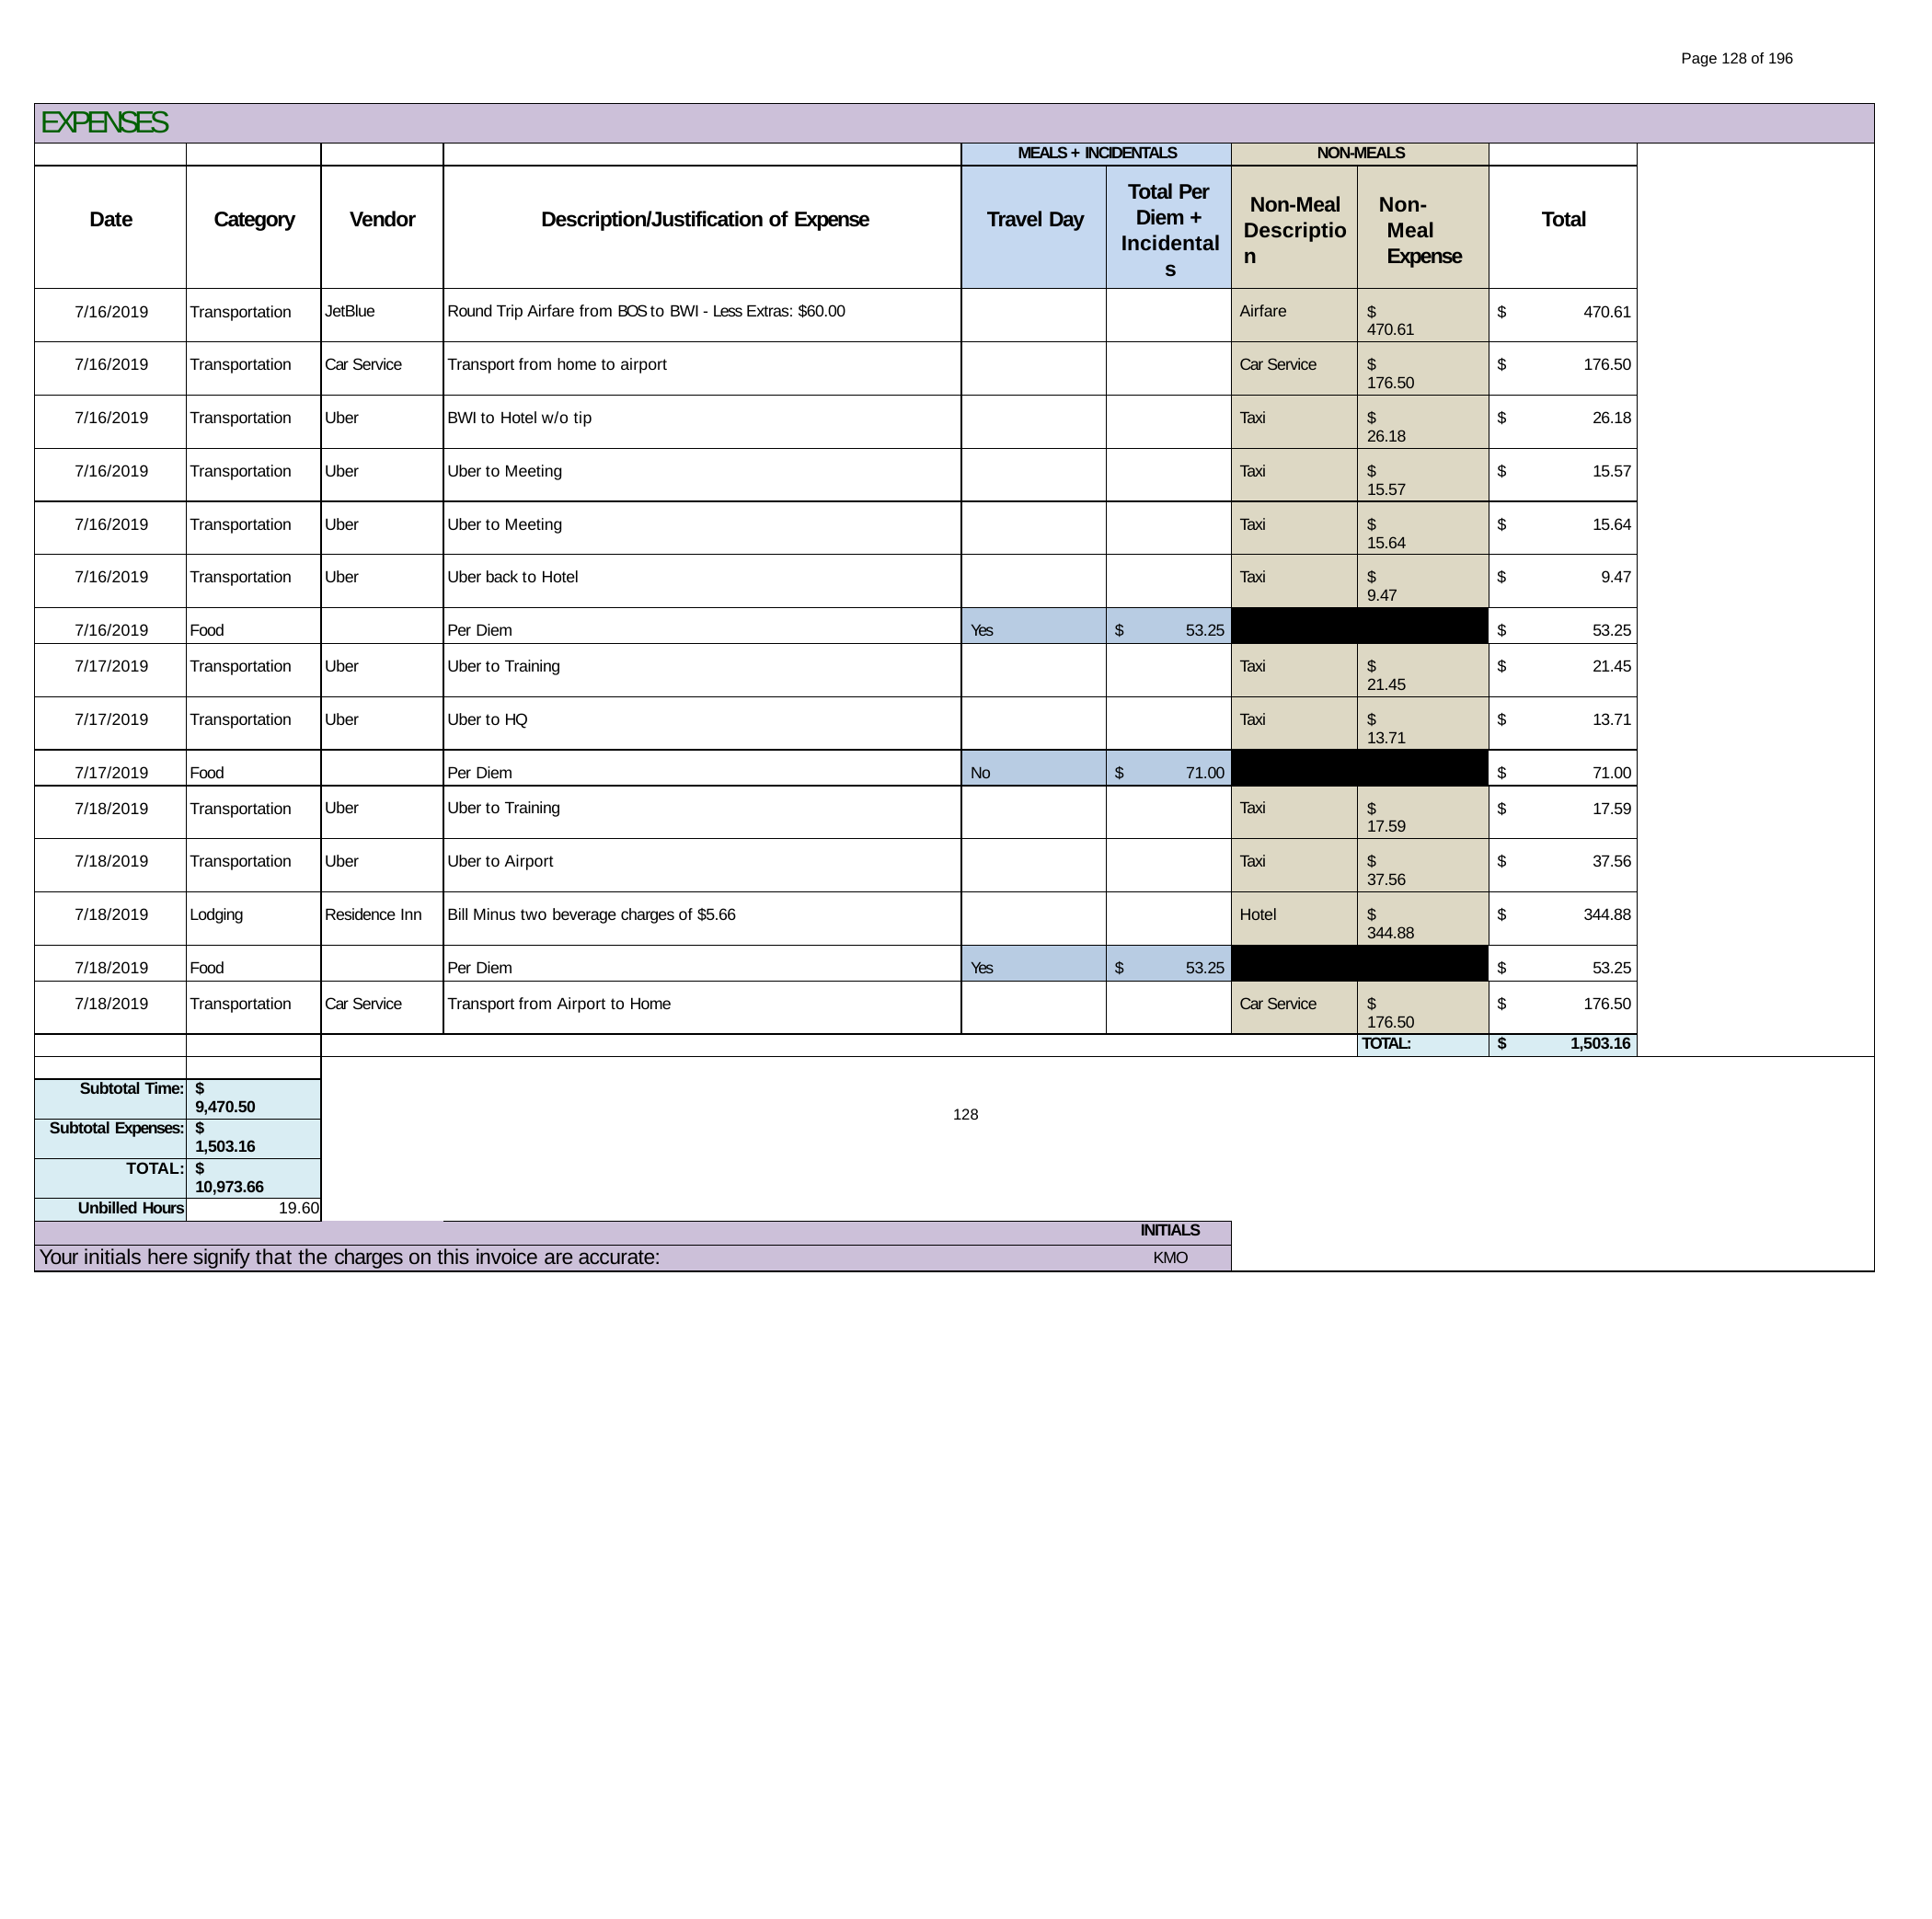

Page 128 of 196
| EXPENSES |  |  |  |  |  |  |  |  |  |
| --- | --- | --- | --- | --- | --- | --- | --- | --- | --- |
|  |  |  |  | MEALS + INCIDENTALS |  | NON-MEALS |  |  |  |
| Date | Category | Vendor | Description/Justification of Expense | Travel Day | Total Per Diem + Incidentals | Non-Meal Description | Non-Meal Expense | Total |  |
| 7/16/2019 | Transportation | JetBlue | Round Trip Airfare from BOS to BWI - Less Extras: $60.00 |  |  | Airfare | $ 470.61 | $ 470.61 |  |
| 7/16/2019 | Transportation | Car Service | Transport from home to airport |  |  | Car Service | $ 176.50 | $ 176.50 |  |
| 7/16/2019 | Transportation | Uber | BWI to Hotel w/o tip |  |  | Taxi | $ 26.18 | $ 26.18 |  |
| 7/16/2019 | Transportation | Uber | Uber to Meeting |  |  | Taxi | $ 15.57 | $ 15.57 |  |
| 7/16/2019 | Transportation | Uber | Uber to Meeting |  |  | Taxi | $ 15.64 | $ 15.64 |  |
| 7/16/2019 | Transportation | Uber | Uber back to Hotel |  |  | Taxi | $ 9.47 | $ 9.47 |  |
| 7/16/2019 | Food |  | Per Diem | Yes | $ 53.25 |  |  | $ 53.25 |  |
| 7/17/2019 | Transportation | Uber | Uber to Training |  |  | Taxi | $ 21.45 | $ 21.45 |  |
| 7/17/2019 | Transportation | Uber | Uber to HQ |  |  | Taxi | $ 13.71 | $ 13.71 |  |
| 7/17/2019 | Food |  | Per Diem | No | $ 71.00 |  |  | $ 71.00 |  |
| 7/18/2019 | Transportation | Uber | Uber to Training |  |  | Taxi | $ 17.59 | $ 17.59 |  |
| 7/18/2019 | Transportation | Uber | Uber to Airport |  |  | Taxi | $ 37.56 | $ 37.56 |  |
| 7/18/2019 | Lodging | Residence Inn | Bill Minus two beverage charges of $5.66 |  |  | Hotel | $ 344.88 | $ 344.88 |  |
| 7/18/2019 | Food |  | Per Diem | Yes | $ 53.25 |  |  | $ 53.25 |  |
| 7/18/2019 | Transportation | Car Service | Transport from Airport to Home |  |  | Car Service | $ 176.50 | $ 176.50 |  |
|  |  |  |  |  |  |  | TOTAL: | $ 1,503.16 |  |
|  |  |  |  |  |  |  |  |  |  |
| Subtotal Time: | $ 9,470.50 |  |  |  |  |  |  |  |  |
| Subtotal Expenses: | $ 1,503.16 |  |  |  |  |  |  |  |  |
| TOTAL: | $ 10,973.66 |  |  |  |  |  |  |  |  |
| Unbilled Hours | 19.60 |  |  |  |  |  |  |  |  |
|  |  |  |  |  | INITIALS |  |  |  |  |
| Your initials here signify that the charges on this invoice are accurate: |  |  |  |  | KMO |  |  |  |  |
128